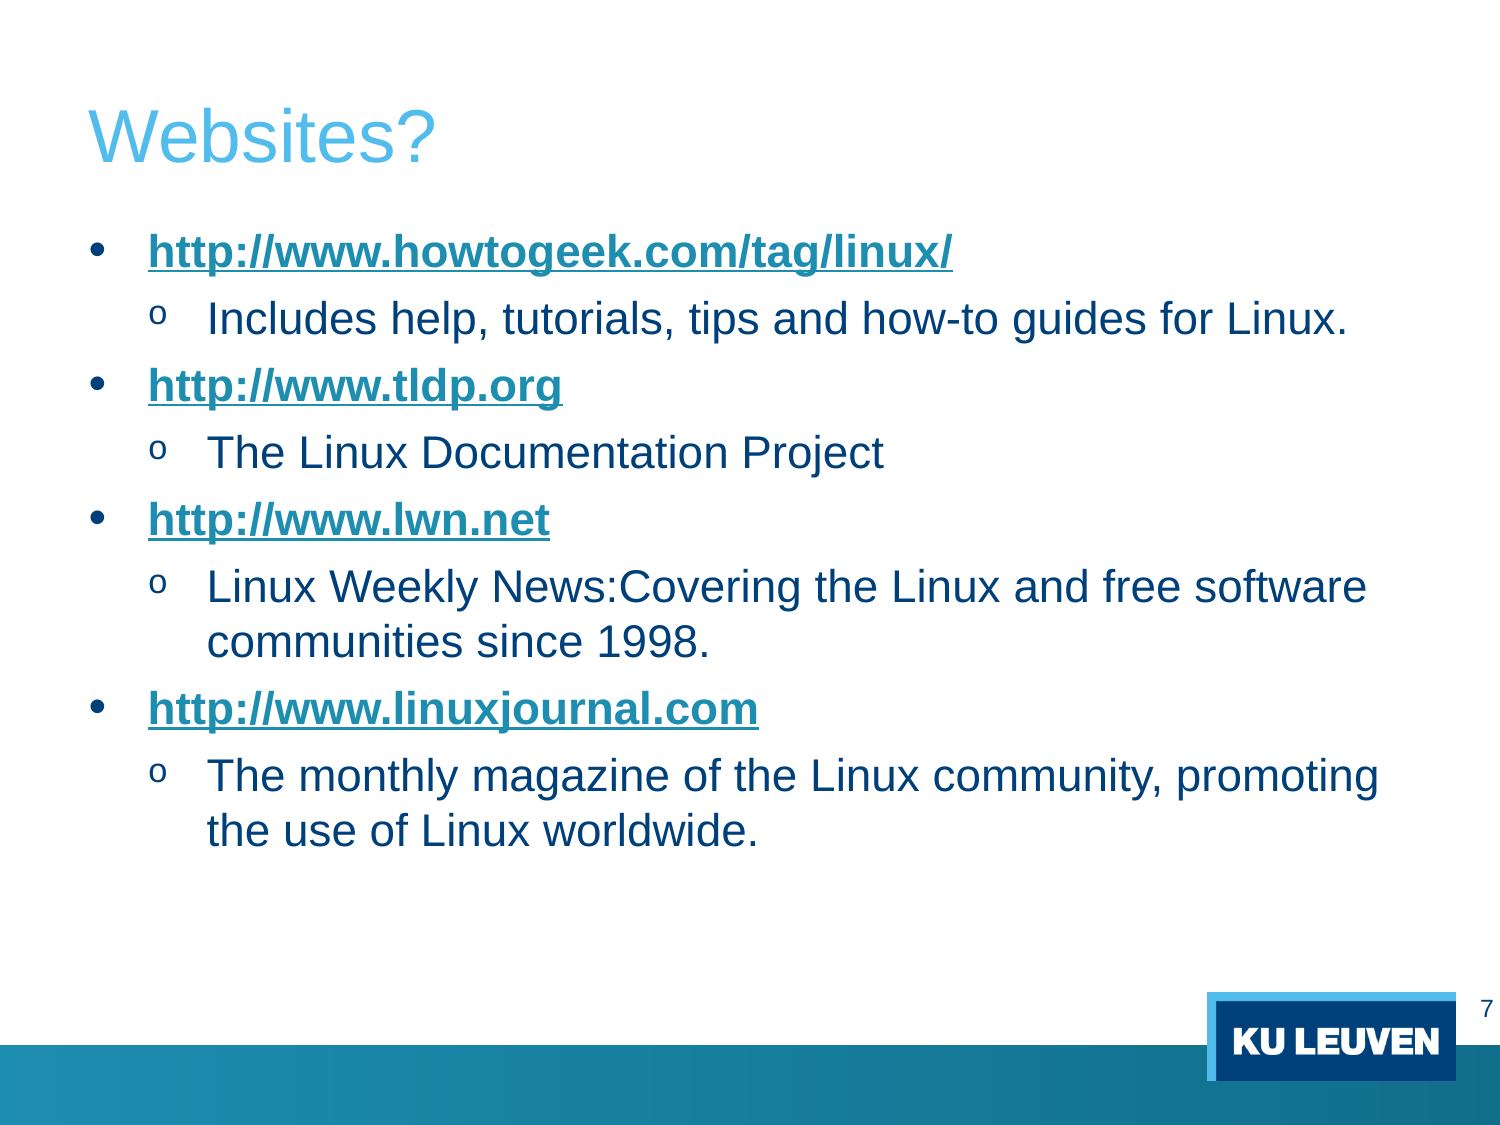

# Websites?
http://www.howtogeek.com/tag/linux/
Includes help, tutorials, tips and how-to guides for Linux.
http://www.tldp.org
The Linux Documentation Project
http://www.lwn.net
Linux Weekly News:Covering the Linux and free software communities since 1998.
http://www.linuxjournal.com
The monthly magazine of the Linux community, promoting the use of Linux worldwide.
7